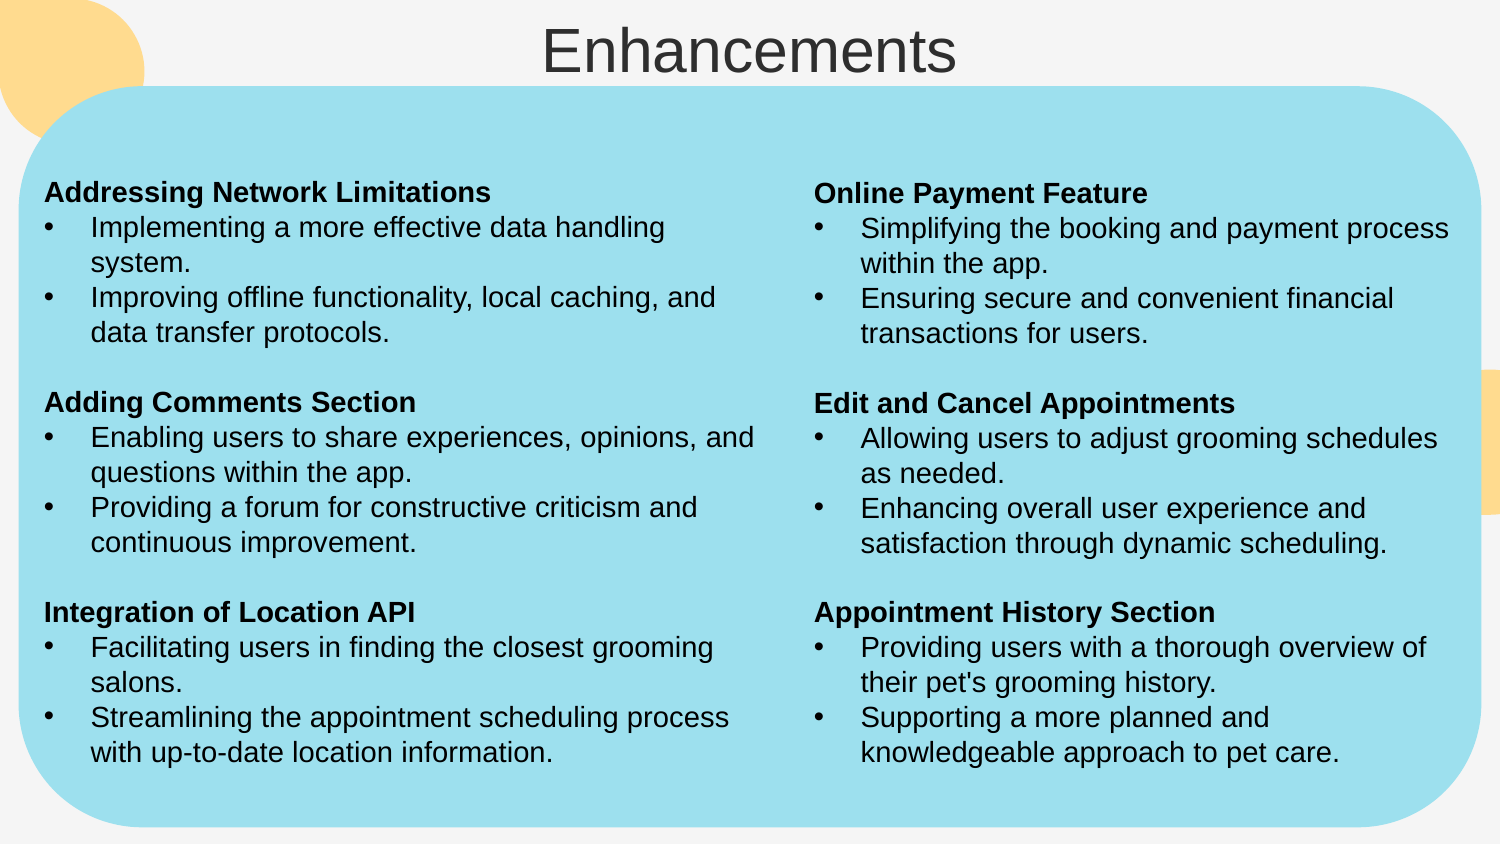

# Enhancements

Addressing Network Limitations
Implementing a more effective data handling system.
Improving offline functionality, local caching, and data transfer protocols.

Adding Comments Section
Enabling users to share experiences, opinions, and questions within the app.
Providing a forum for constructive criticism and continuous improvement.

Integration of Location API
Facilitating users in finding the closest grooming salons.
Streamlining the appointment scheduling process with up-to-date location information.
Online Payment Feature
Simplifying the booking and payment process within the app.
Ensuring secure and convenient financial transactions for users.

Edit and Cancel Appointments
Allowing users to adjust grooming schedules as needed.
Enhancing overall user experience and satisfaction through dynamic scheduling.

Appointment History Section
Providing users with a thorough overview of their pet's grooming history.
Supporting a more planned and knowledgeable approach to pet care.